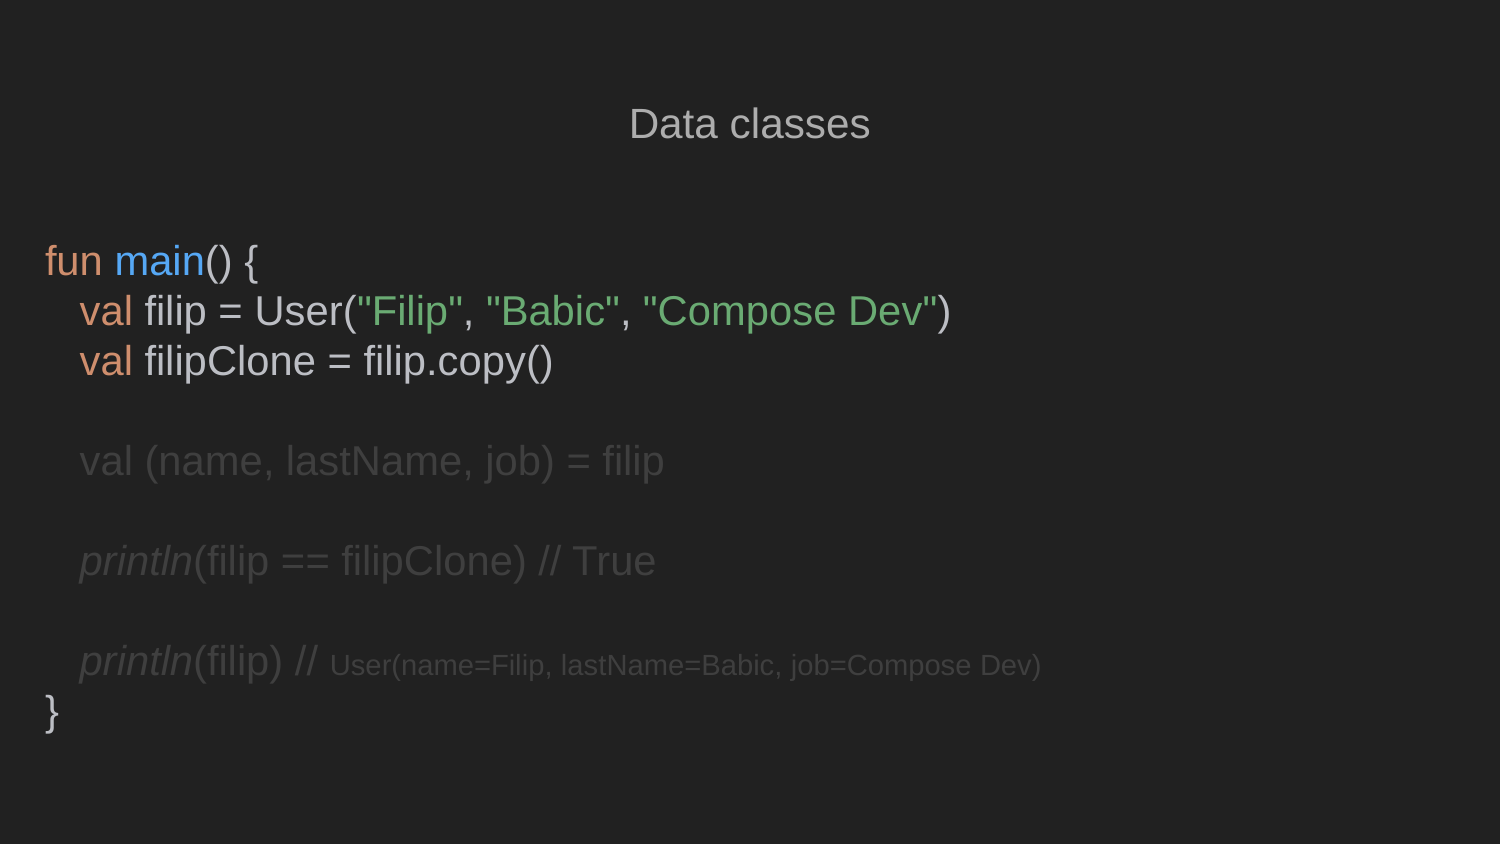

Data classes
fun main() {
   val filip = User("Filip", "Babic", "Compose Dev")
   val filipClone = filip.copy()

   val (name, lastName, job) = filip

   println(filip == filipClone) // True

   println(filip) // User(name=Filip, lastName=Babic, job=Compose Dev)
}